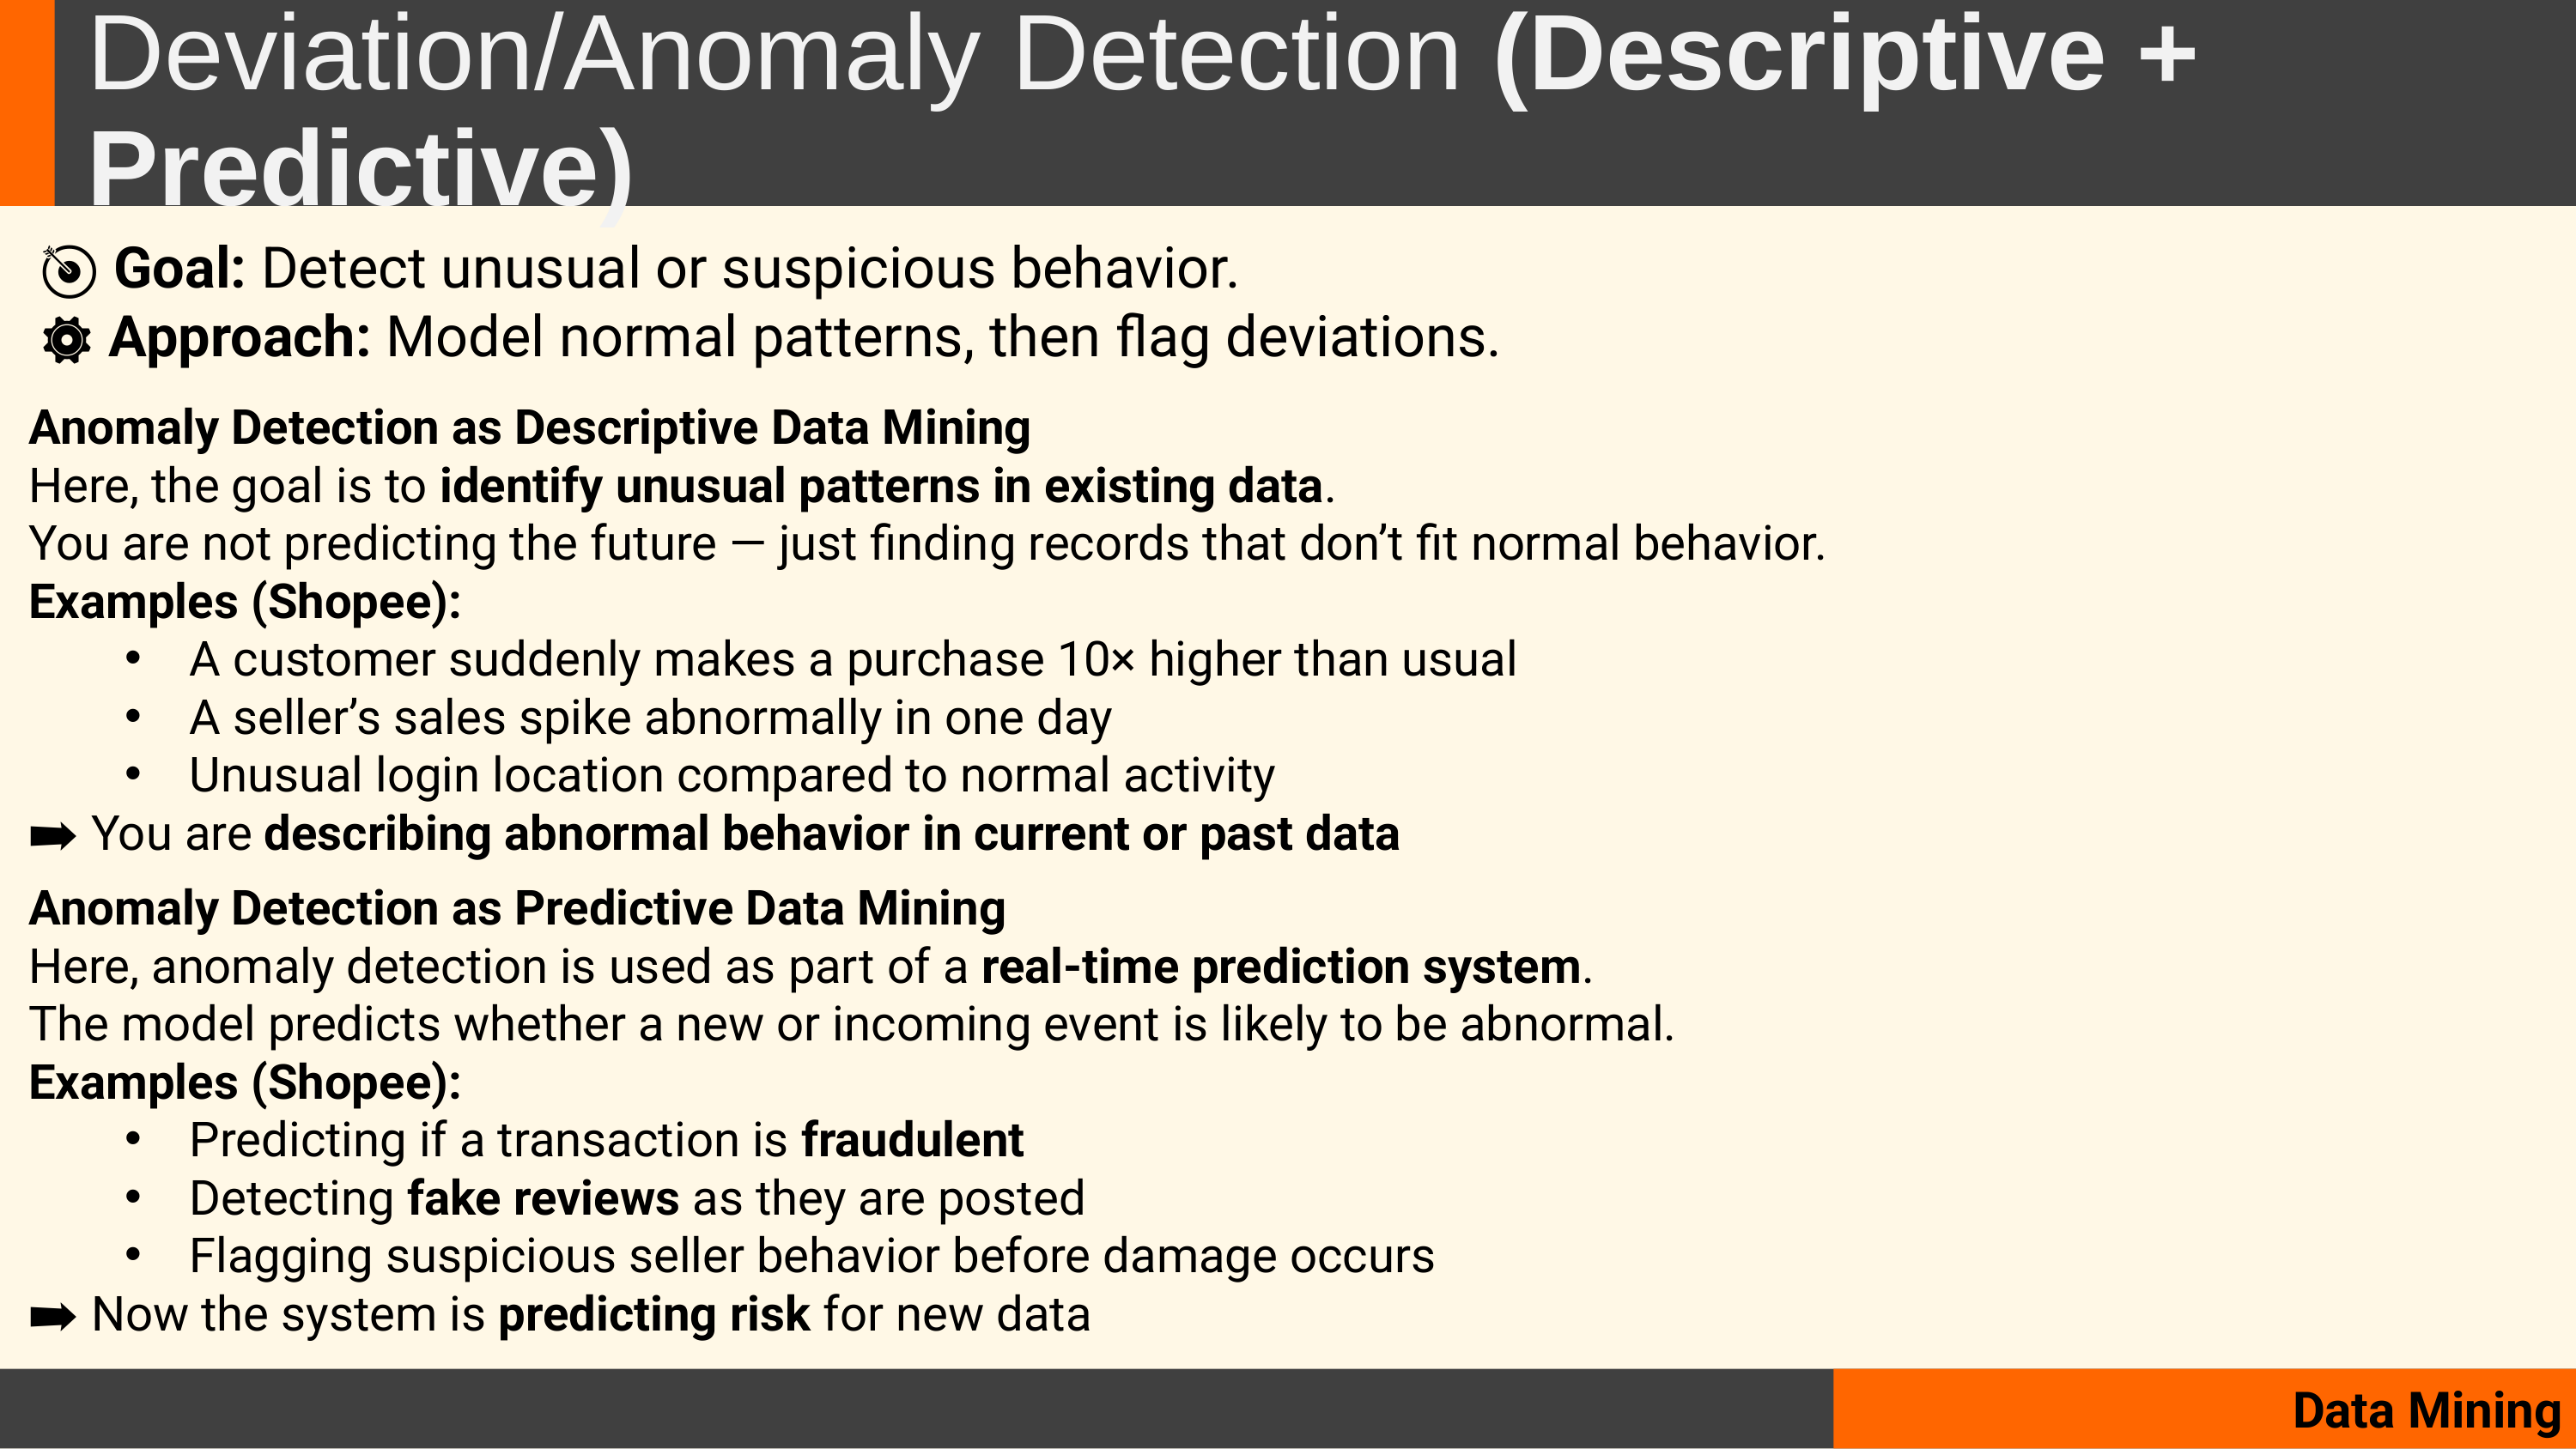

# Deviation/Anomaly Detection (Descriptive + Predictive)
🎯 Goal: Detect unusual or suspicious behavior.
⚙️ Approach: Model normal patterns, then flag deviations.
Anomaly Detection as Descriptive Data Mining
Here, the goal is to identify unusual patterns in existing data.
You are not predicting the future — just finding records that don’t fit normal behavior.
Examples (Shopee):
A customer suddenly makes a purchase 10× higher than usual
A seller’s sales spike abnormally in one day
Unusual login location compared to normal activity
➡ You are describing abnormal behavior in current or past data
Anomaly Detection as Predictive Data Mining
Here, anomaly detection is used as part of a real-time prediction system.
The model predicts whether a new or incoming event is likely to be abnormal.
Examples (Shopee):
Predicting if a transaction is fraudulent
Detecting fake reviews as they are posted
Flagging suspicious seller behavior before damage occurs
➡ Now the system is predicting risk for new data
Data Mining